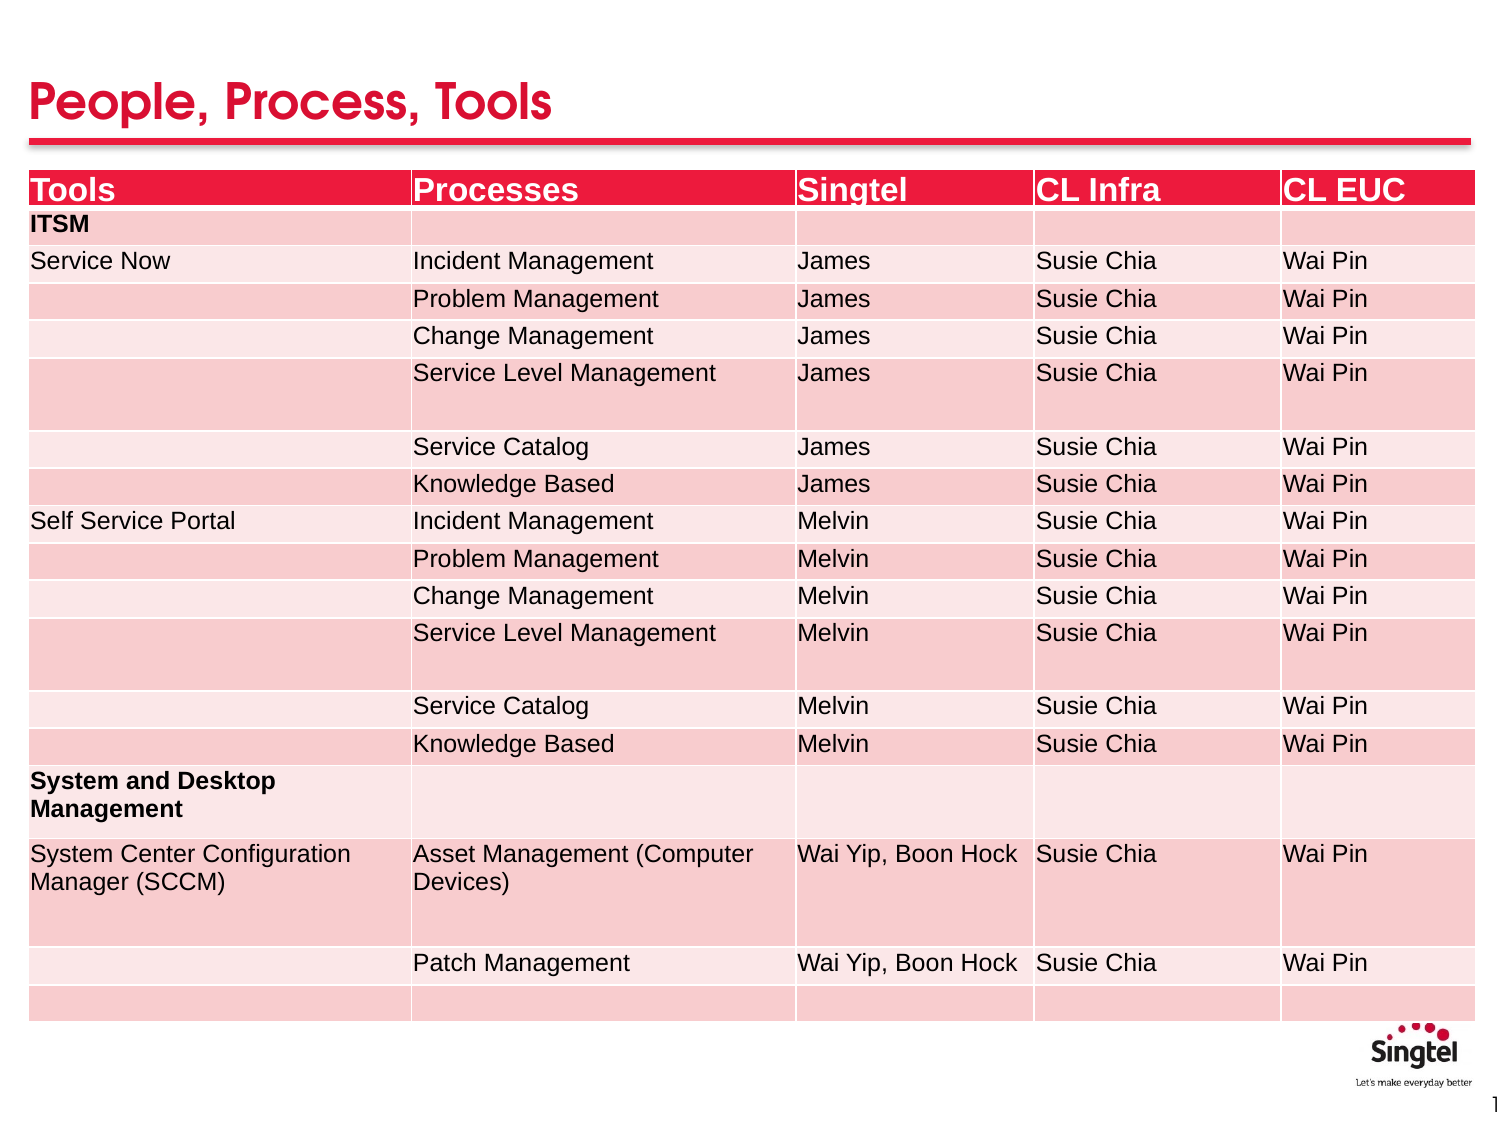

# People, Process, Tools
| Tools | Processes | Singtel | CL Infra | CL EUC |
| --- | --- | --- | --- | --- |
| ITSM |  |  |  |  |
| Service Now | Incident Management | James | Susie Chia | Wai Pin |
|  | Problem Management | James | Susie Chia | Wai Pin |
|  | Change Management | James | Susie Chia | Wai Pin |
|  | Service Level Management | James | Susie Chia | Wai Pin |
|  | Service Catalog | James | Susie Chia | Wai Pin |
|  | Knowledge Based | James | Susie Chia | Wai Pin |
| Self Service Portal | Incident Management | Melvin | Susie Chia | Wai Pin |
|  | Problem Management | Melvin | Susie Chia | Wai Pin |
|  | Change Management | Melvin | Susie Chia | Wai Pin |
|  | Service Level Management | Melvin | Susie Chia | Wai Pin |
|  | Service Catalog | Melvin | Susie Chia | Wai Pin |
|  | Knowledge Based | Melvin | Susie Chia | Wai Pin |
| System and Desktop Management |  |  |  |  |
| System Center Configuration Manager (SCCM) | Asset Management (Computer Devices) | Wai Yip, Boon Hock | Susie Chia | Wai Pin |
|  | Patch Management | Wai Yip, Boon Hock | Susie Chia | Wai Pin |
|  |  |  |  |  |